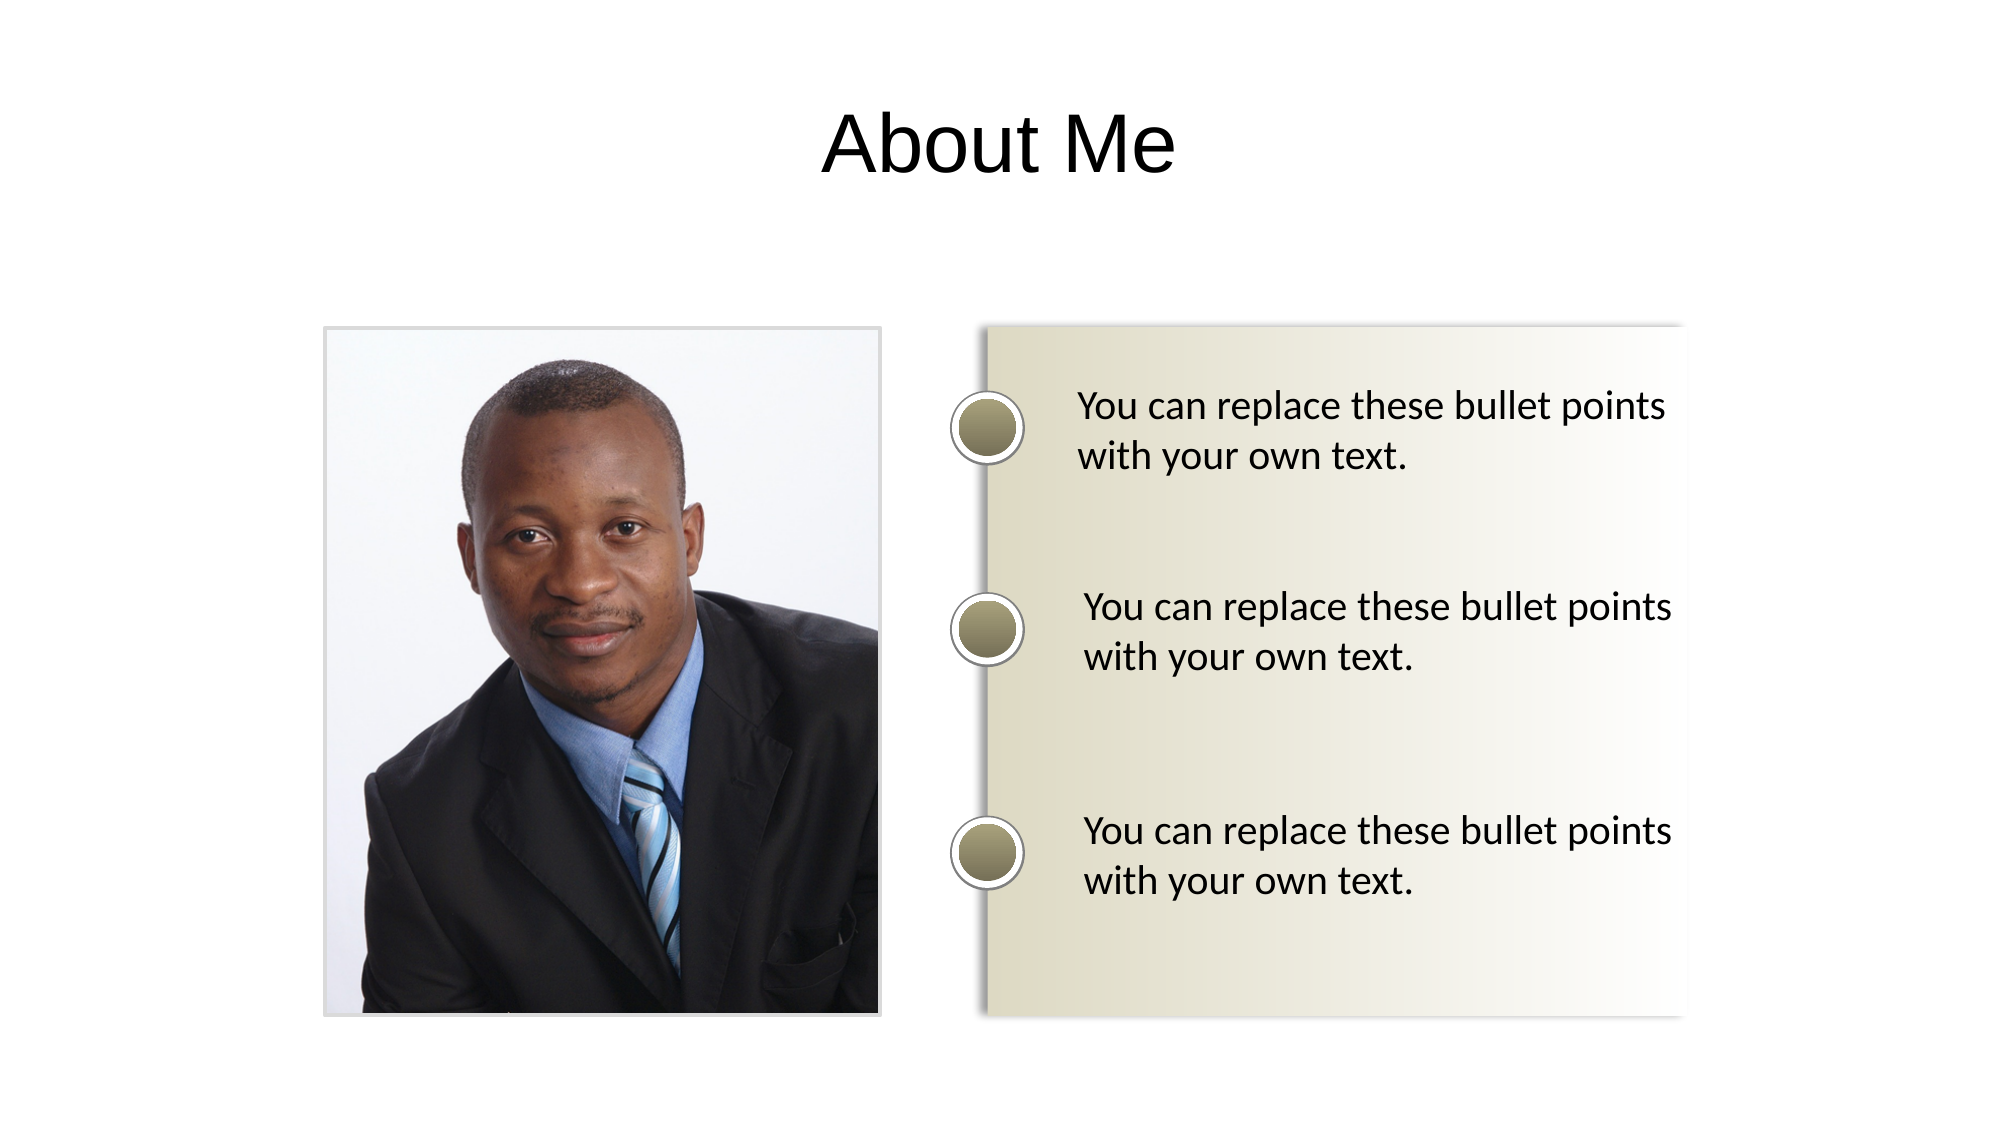

# About Me

You can replace these bullet points with your own text.

You can replace these bullet points with your own text.

You can replace these bullet points with your own text.